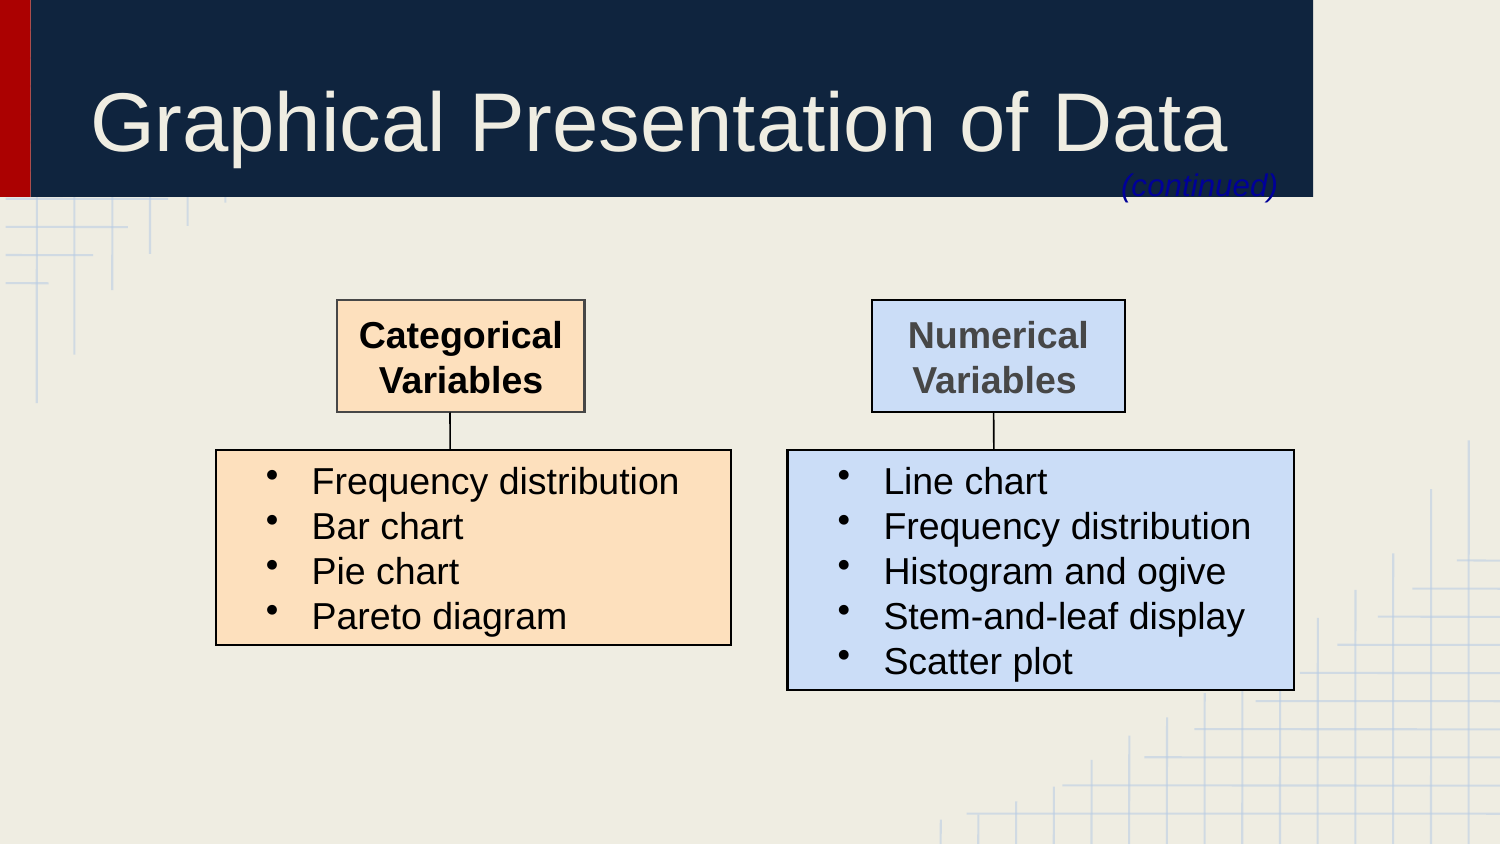

# Graphical Presentation of Data
(continued)

Categorical
Variables
Numerical
Variables

 Frequency distribution
 Bar chart
 Pie chart
 Pareto diagram
 Line chart
 Frequency distribution
 Histogram and ogive
 Stem-and-leaf display
 Scatter plot